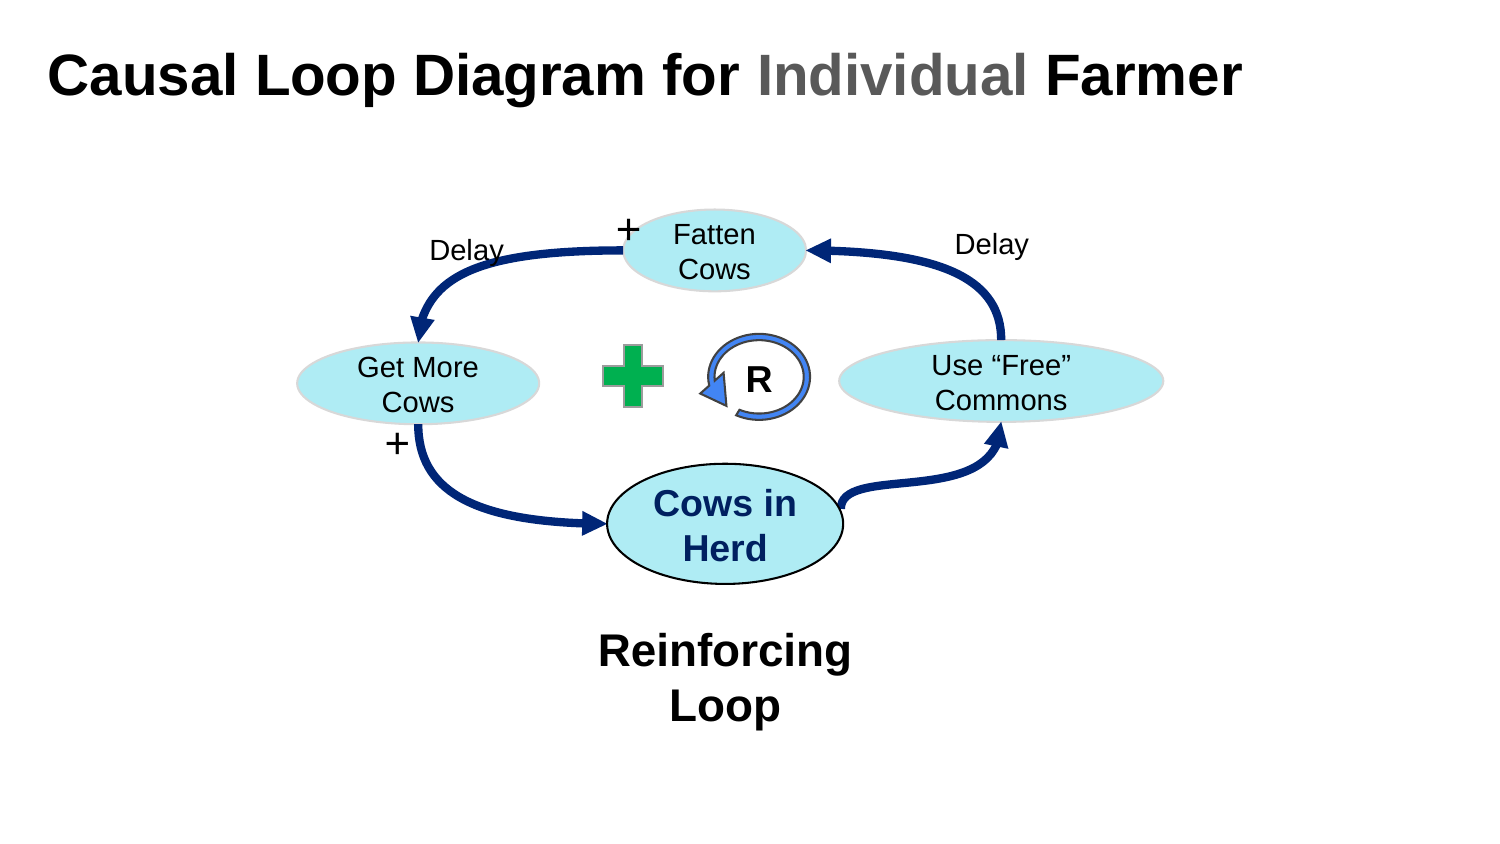

# Causal Loop Diagram for Individual Farmer
+
Fatten Cows
Delay
Delay

R
Use “Free” Commons
Get More Cows

+
Cows in
Herd
Reinforcing Loop